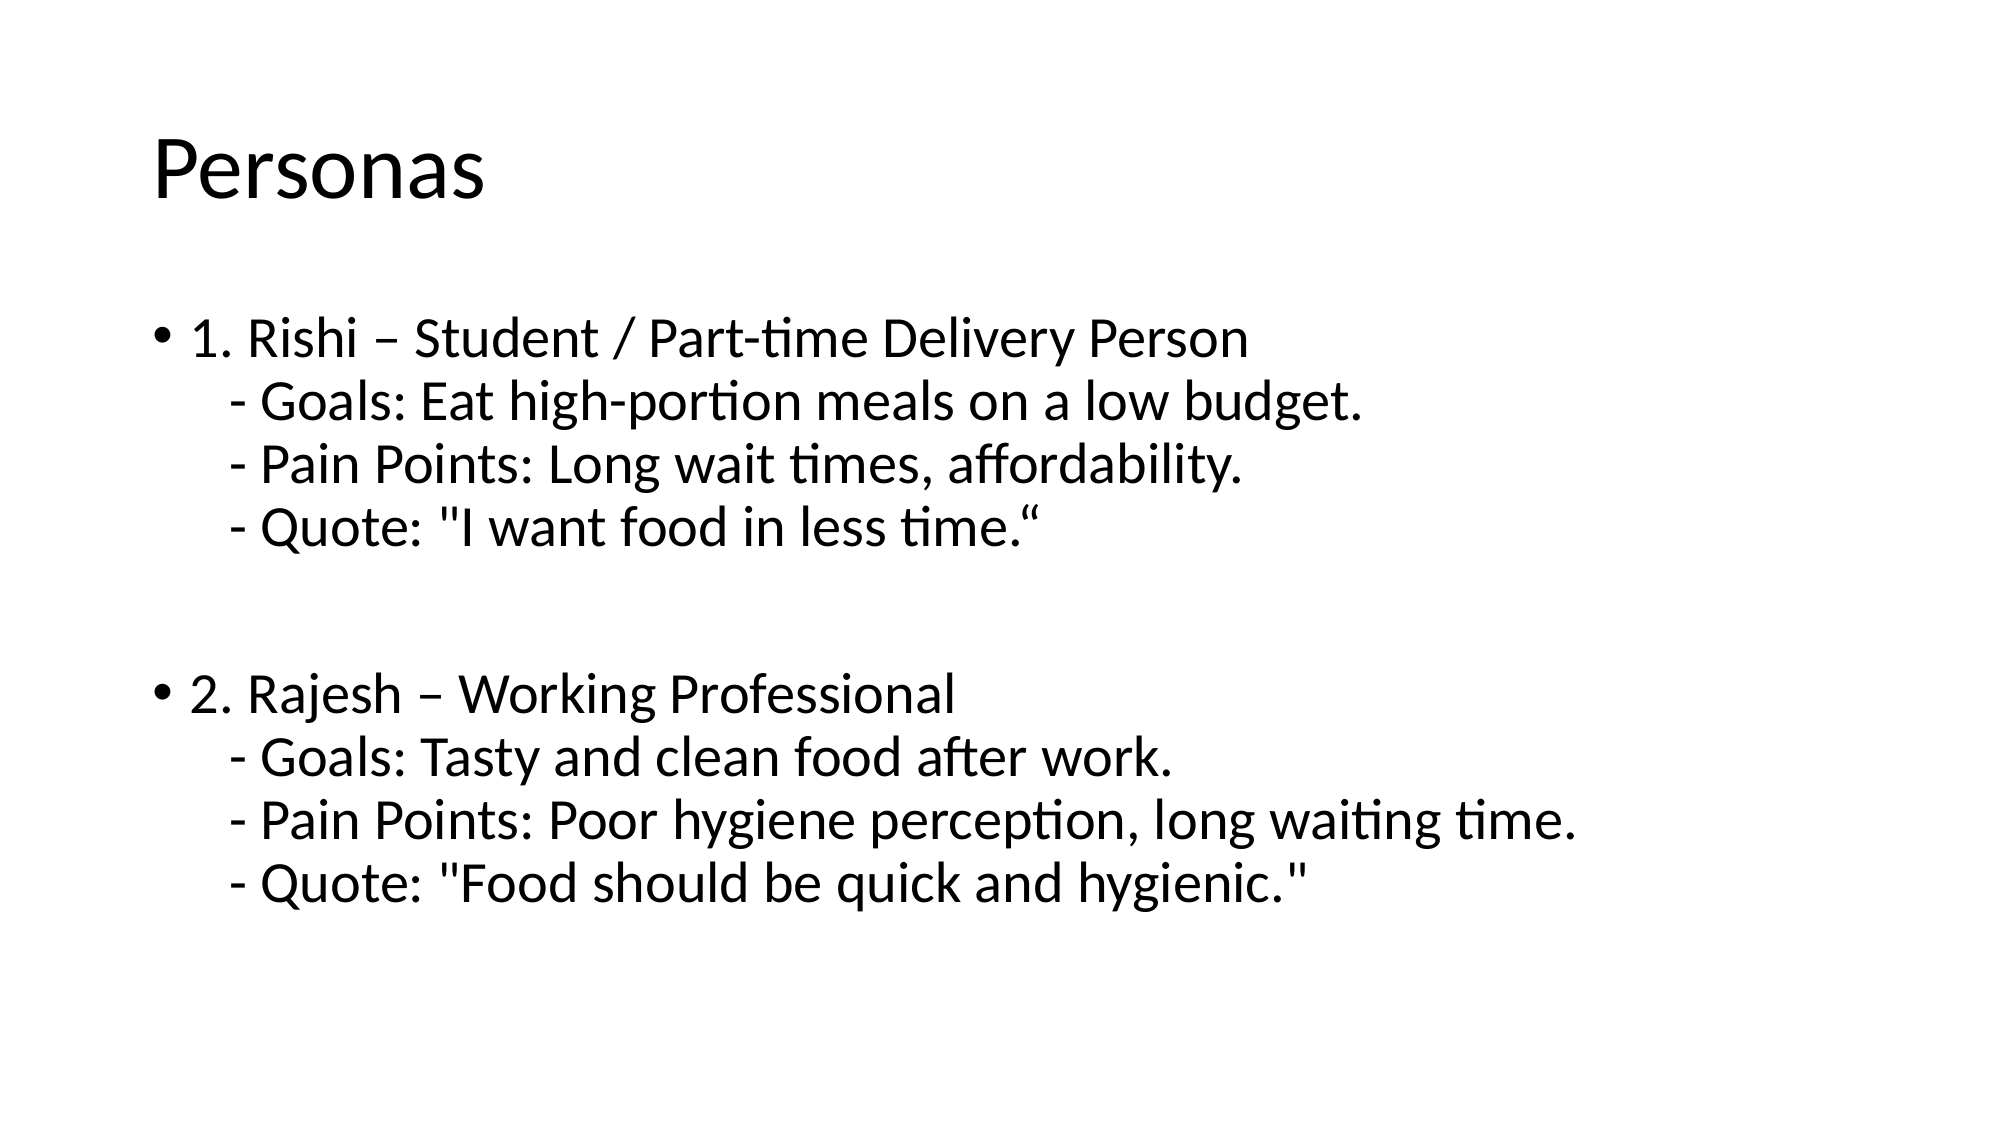

# Personas
1. Rishi – Student / Part-time Delivery Person
   - Goals: Eat high-portion meals on a low budget.
   - Pain Points: Long wait times, affordability.
   - Quote: "I want food in less time.“

2. Rajesh – Working Professional
   - Goals: Tasty and clean food after work.
   - Pain Points: Poor hygiene perception, long waiting time.
   - Quote: "Food should be quick and hygienic."